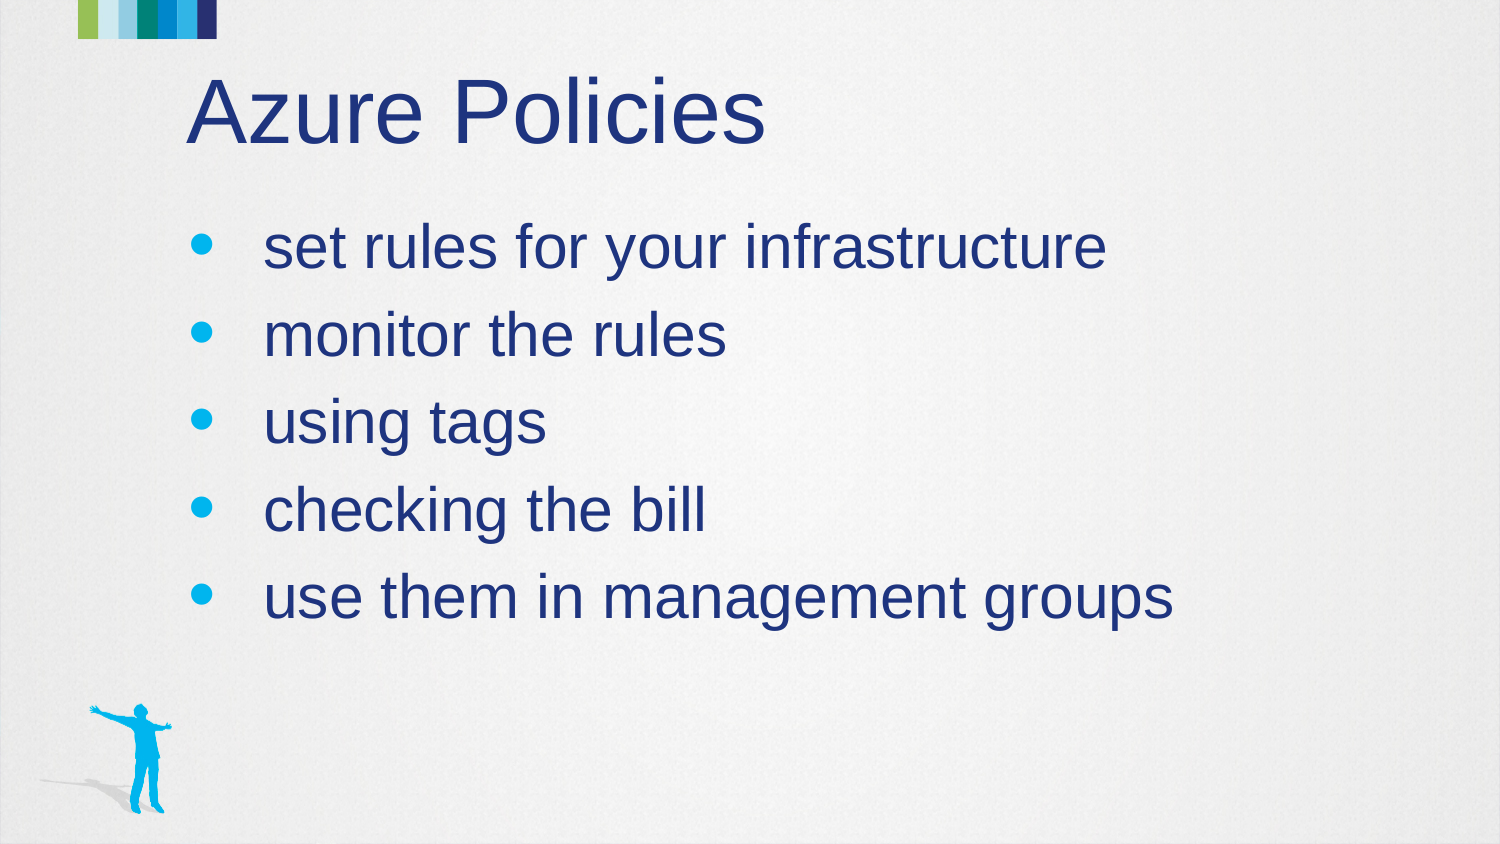

# Azure Policies
set rules for your infrastructure
monitor the rules
using tags
checking the bill
use them in management groups